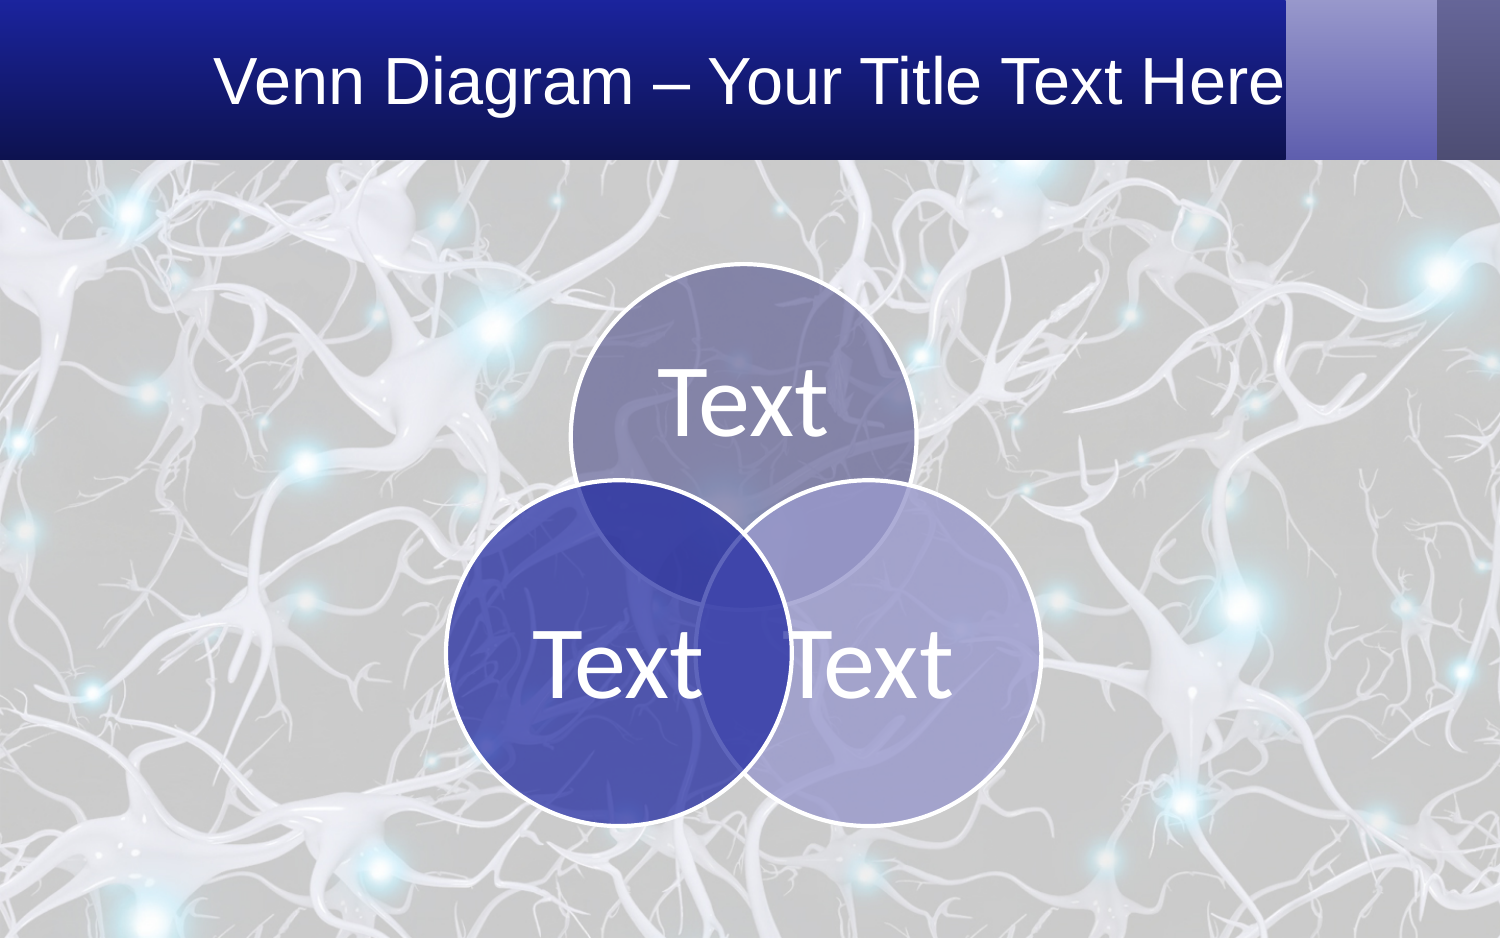

# Venn Diagram – Your Title Text Here
Text
Text
Text